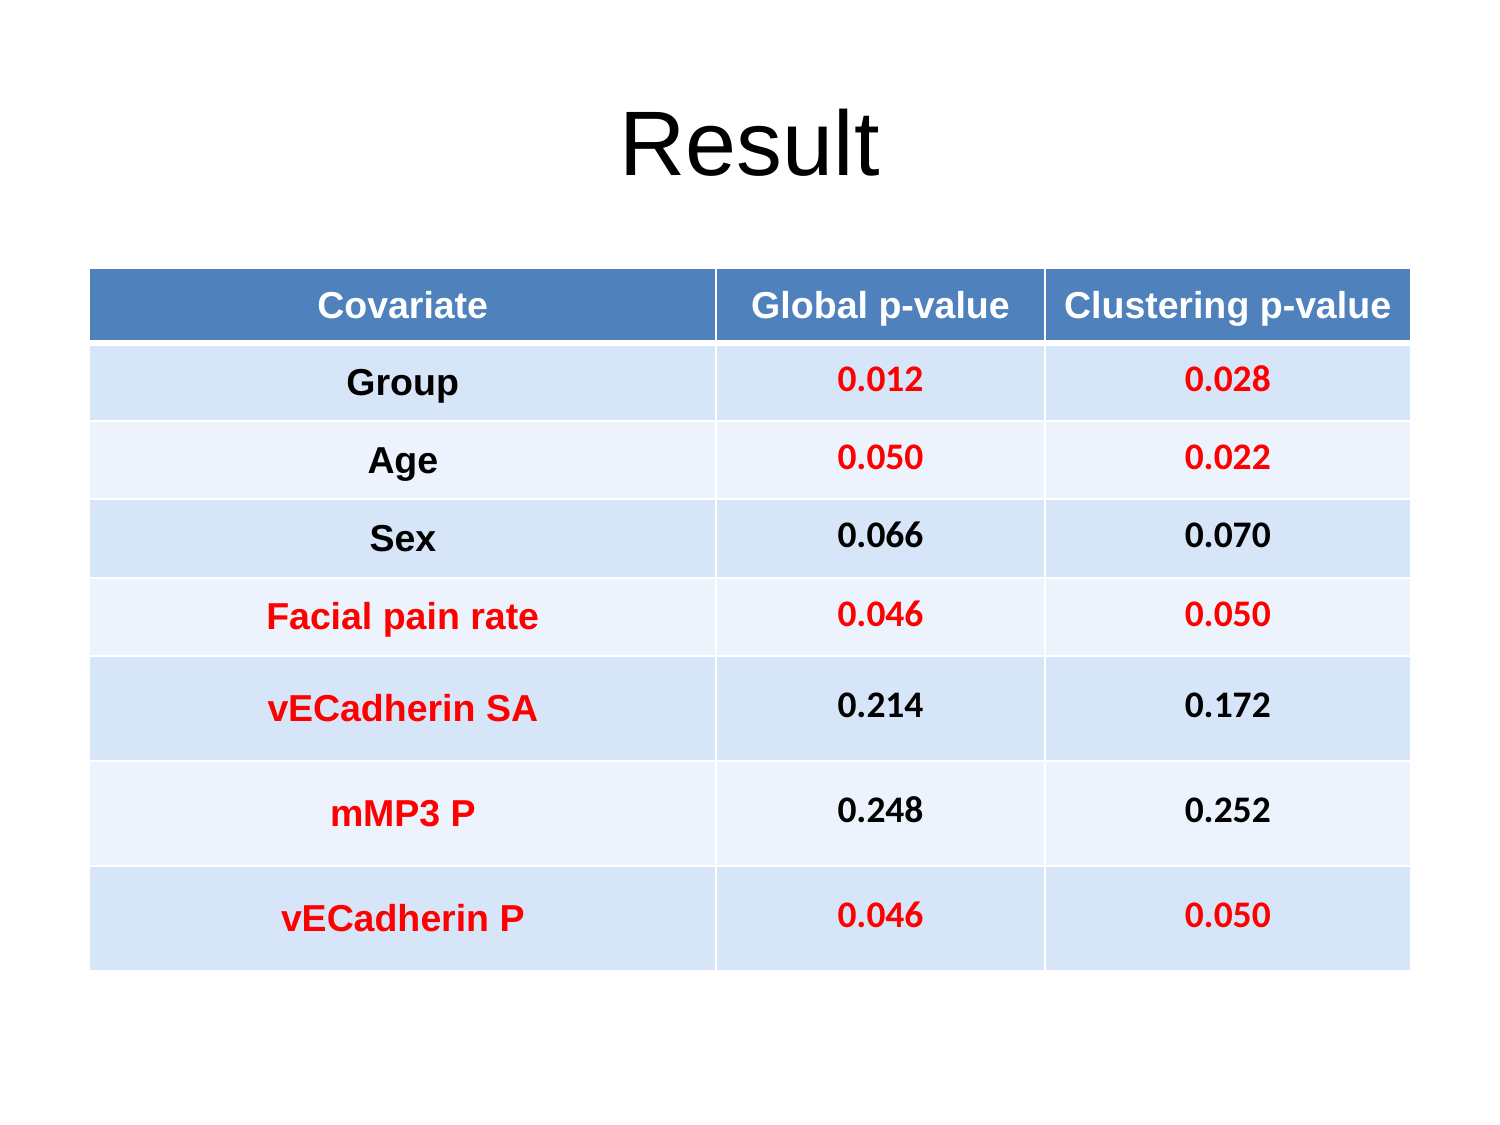

# Result
| Covariate | Global p-value | Clustering p-value |
| --- | --- | --- |
| Group | 0.012 | 0.028 |
| Age | 0.050 | 0.022 |
| Sex | 0.066 | 0.070 |
| Facial pain rate | 0.046 | 0.050 |
| vECadherin SA | 0.214 | 0.172 |
| mMP3 P | 0.248 | 0.252 |
| vECadherin P | 0.046 | 0.050 |